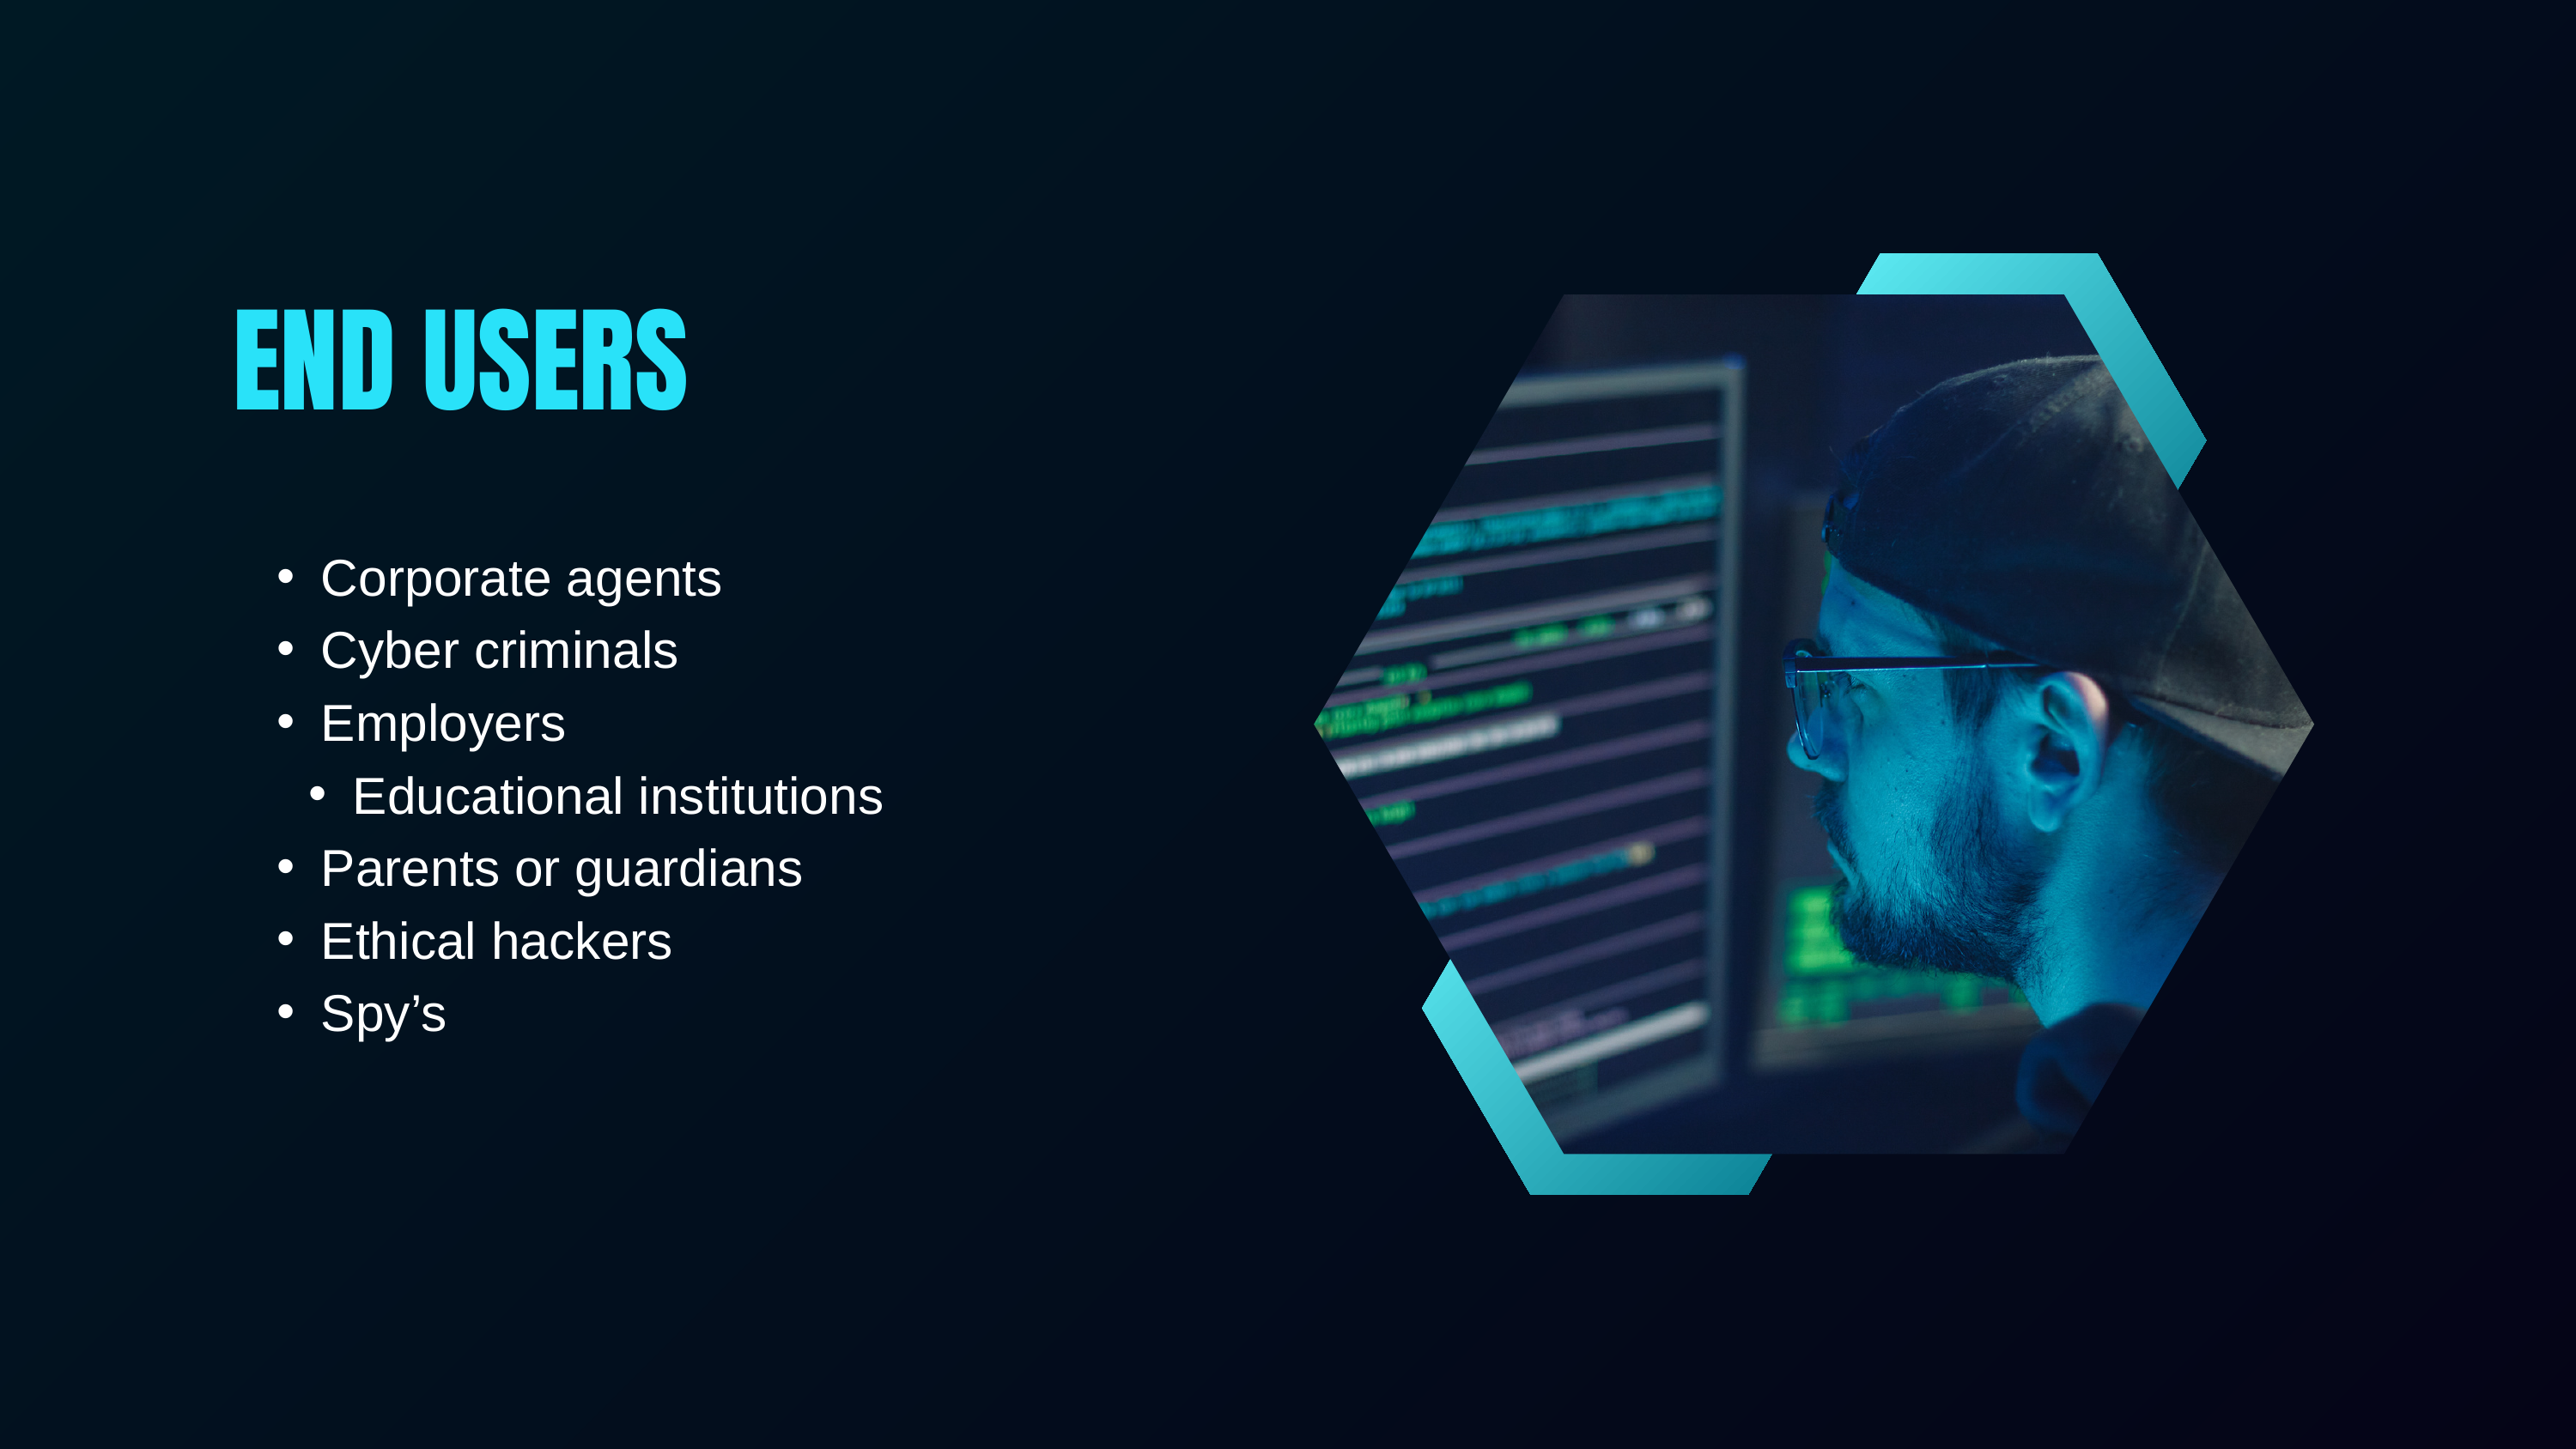

END USERS

Corporate agents
Cyber criminals
Employers
Educational institutions
Parents or guardians
Ethical hackers
Spy’s